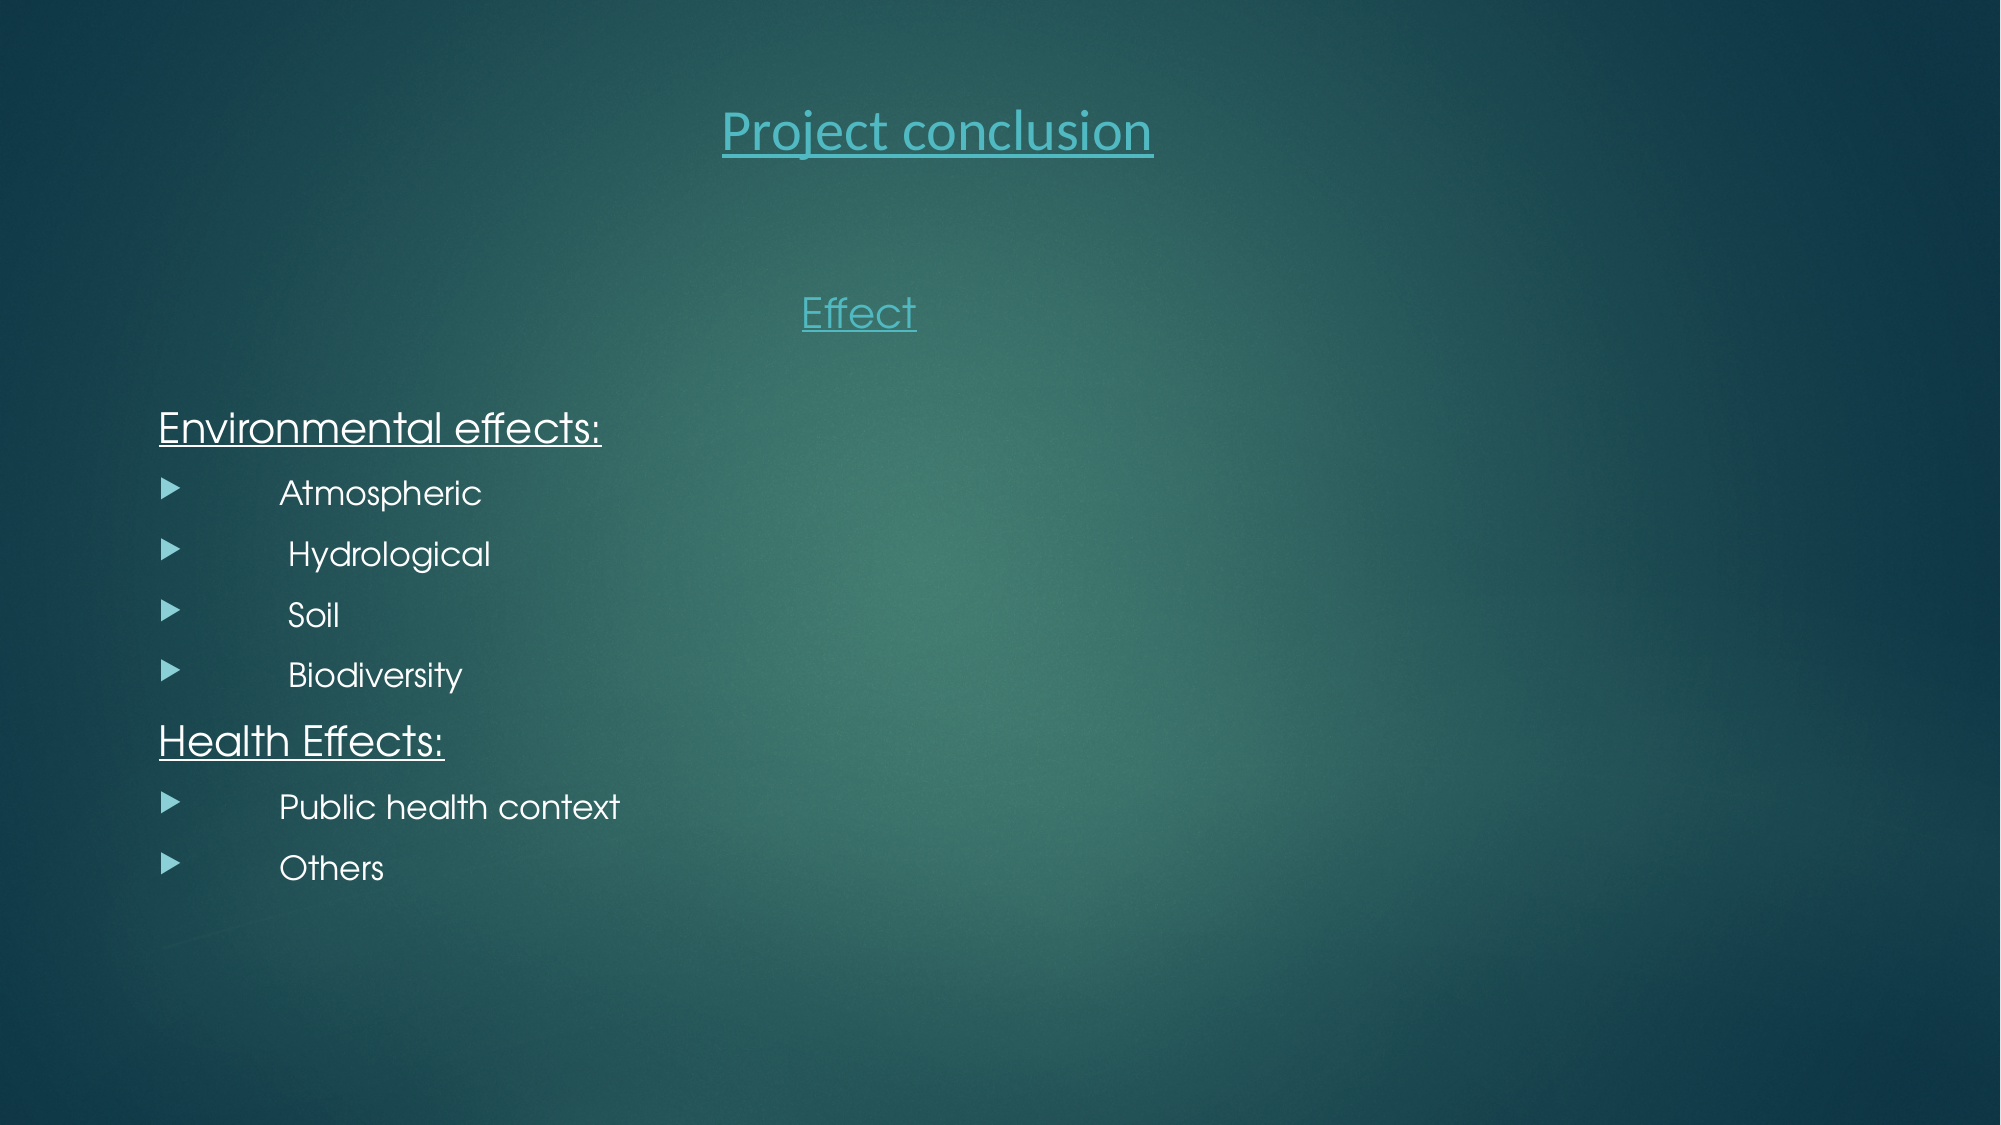

Project conclusion
# Effect
Environmental effects:
       Atmospheric
        Hydrological
        Soil
        Biodiversity
Health Effects:
       Public health context
       Others